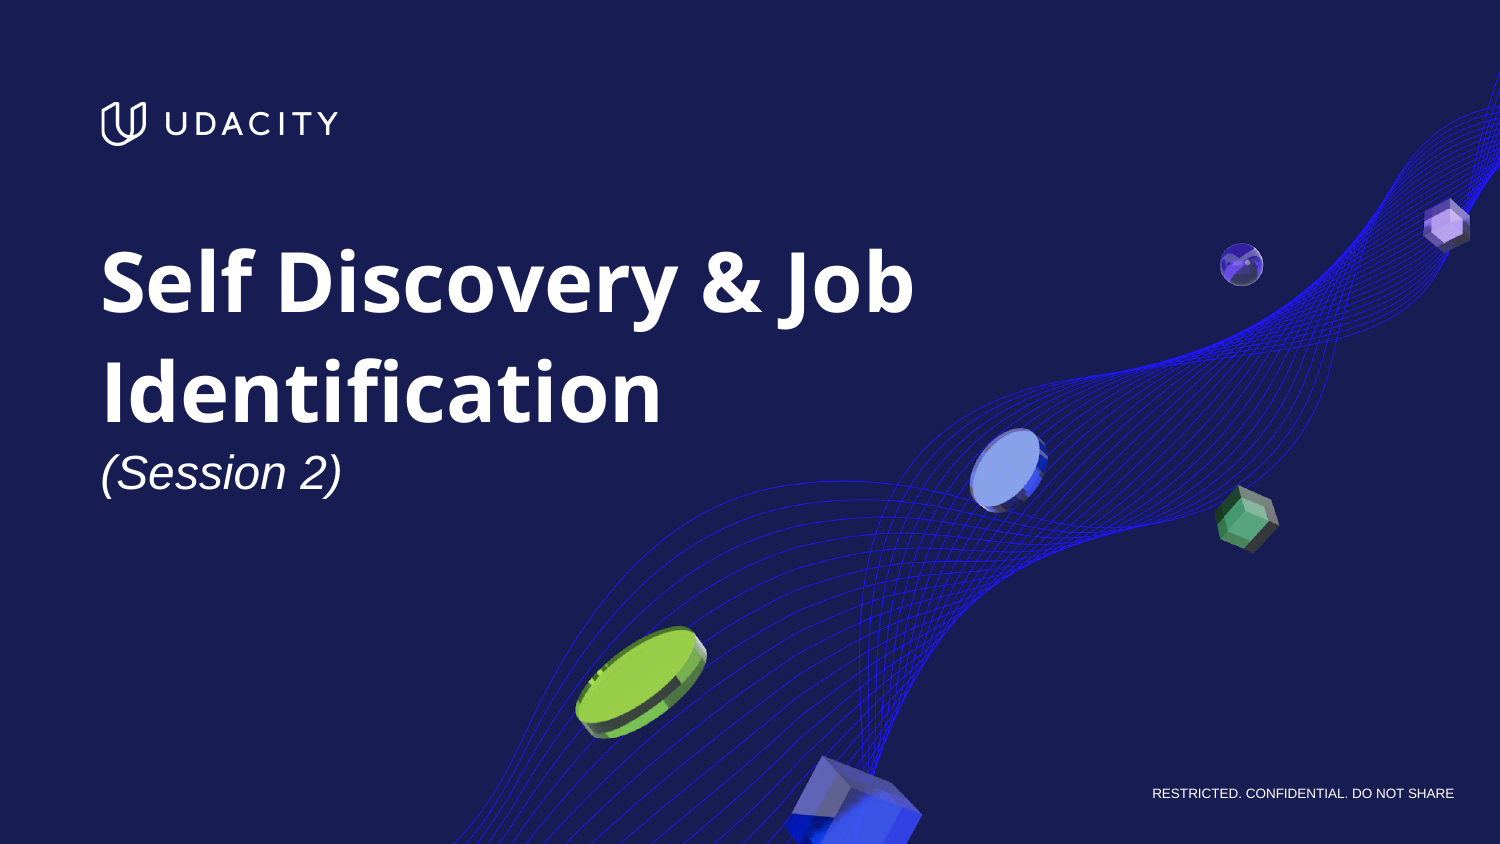

# Self Discovery & Job Identification (Session 2)